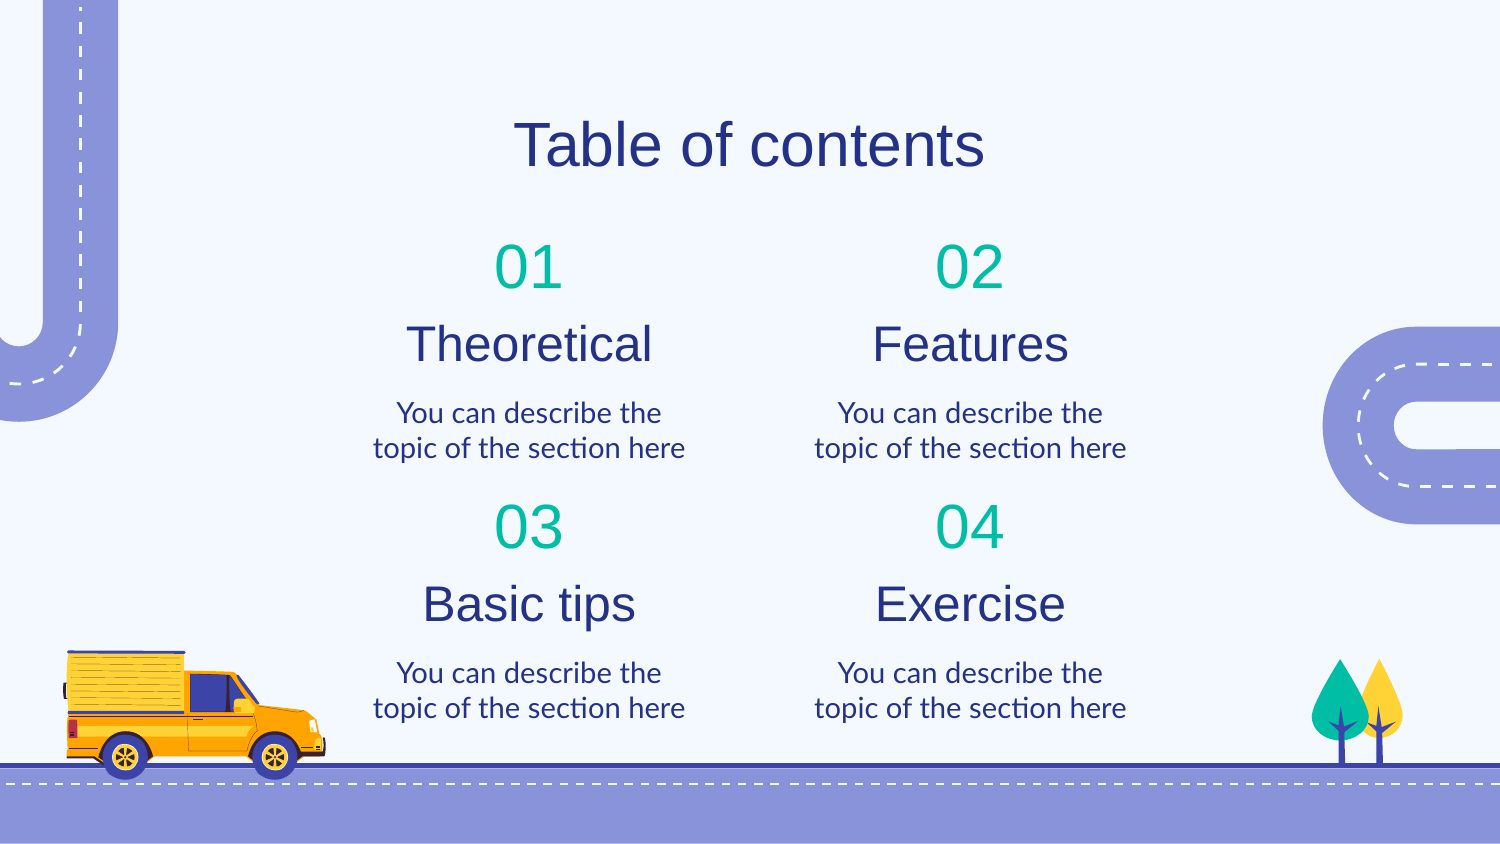

# Table of contents
02
01
Theoretical
Features

You can describe the topic of the section here
You can describe the topic of the section here
03
04
Basic tips
Exercise
You can describe the topic of the section here
You can describe the topic of the section here